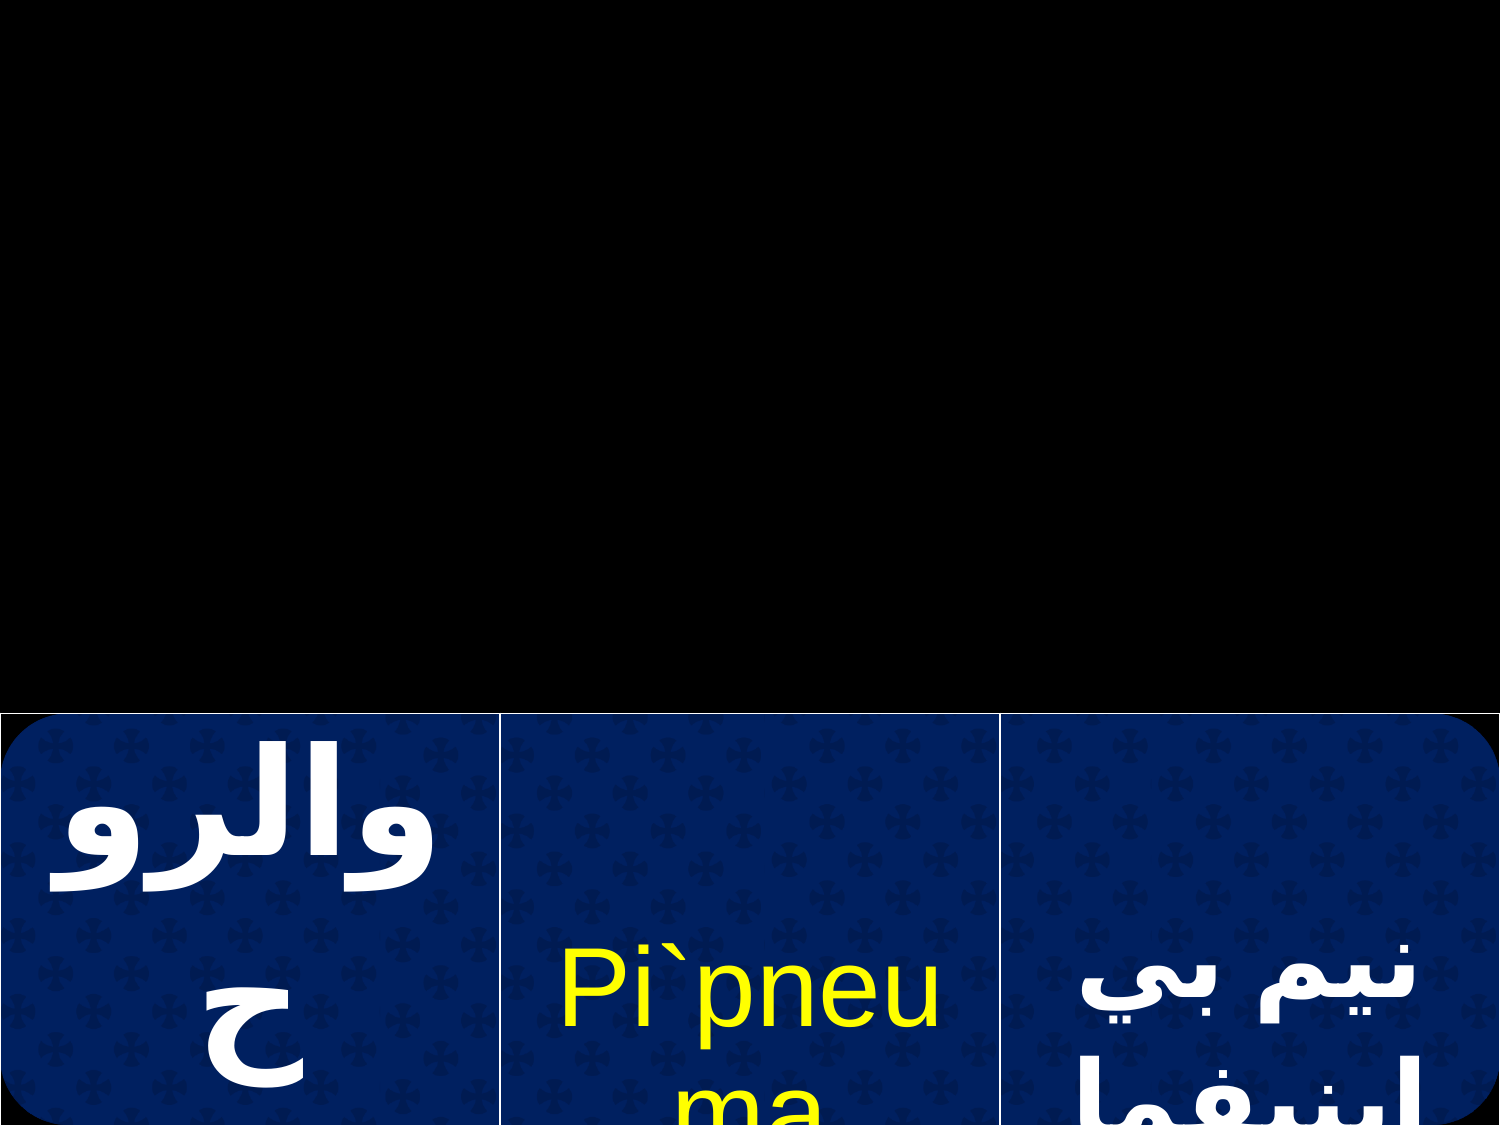

| والروح القدس | Pi`pneuma `eqouab | نيم بي إبنيفما إثؤواب |
| --- | --- | --- |